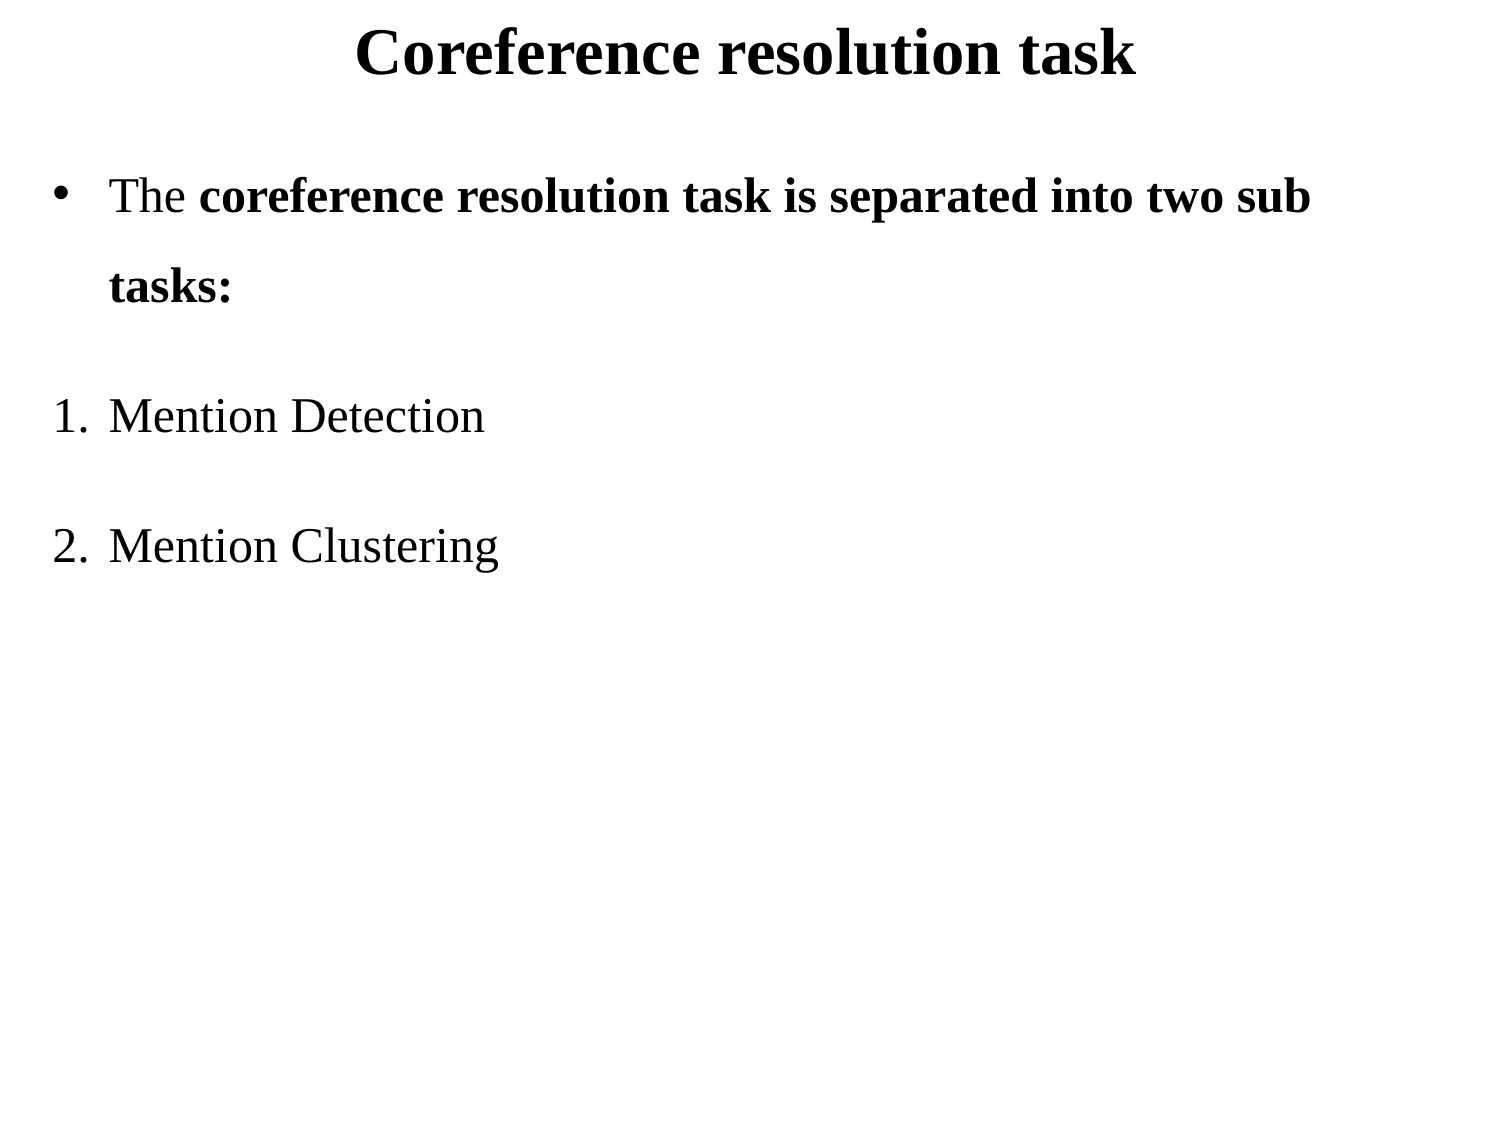

# Coreference resolution task
The coreference resolution task is separated into two sub tasks:
Mention Detection
Mention Clustering